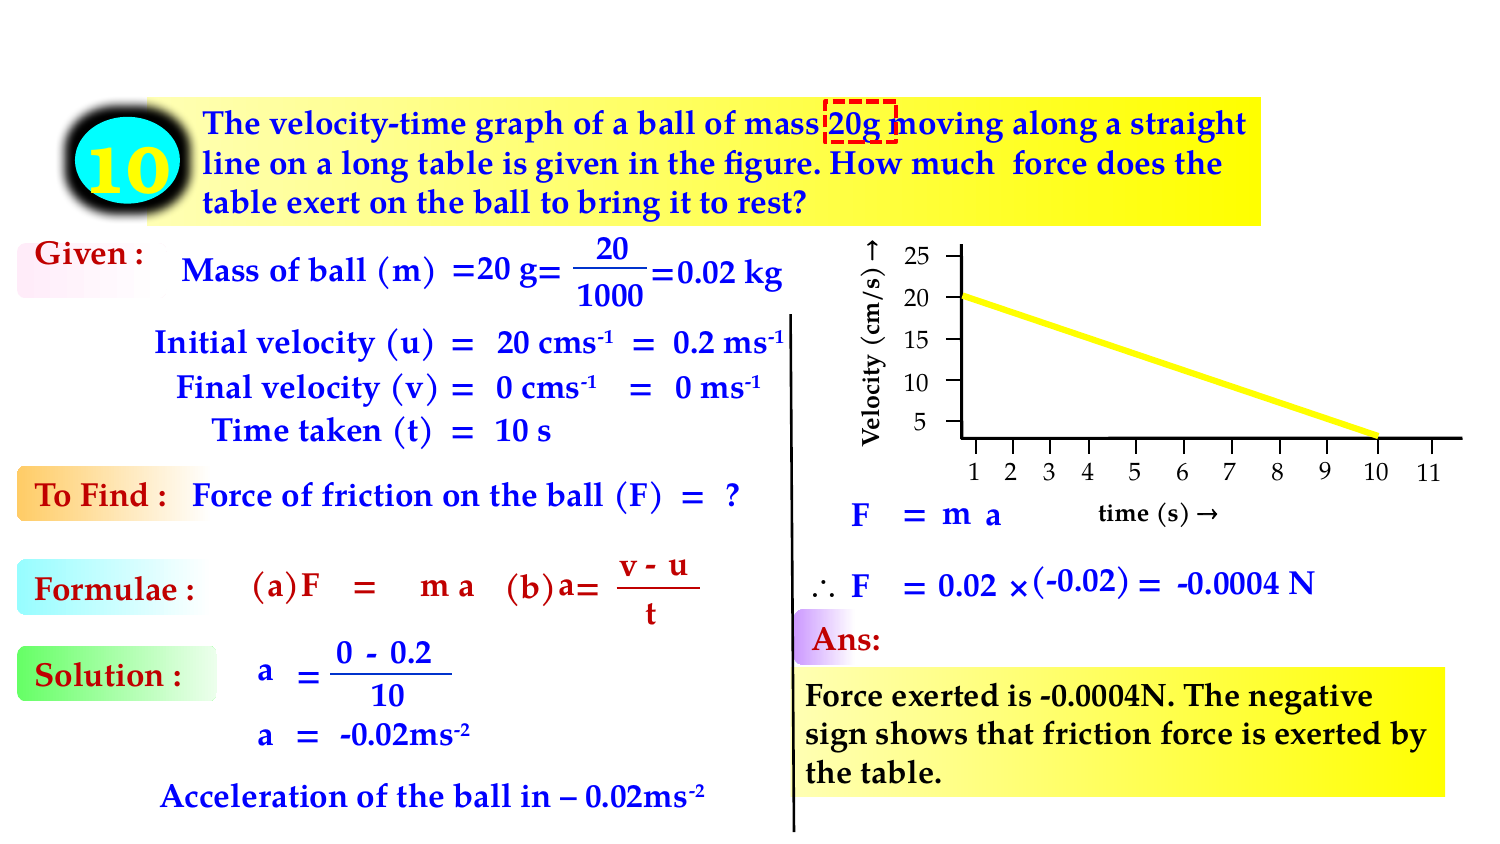

The velocity-time graph of a ball of mass 20g moving along a straight
line on a long table is given in the figure. How much  force does the
table exert on the ball to bring it to rest?

10
25
20
Velocity (cm/s) →
15
10
5
9
8
10
7
6
5
4
3
2
1
11
time (s) →
20
=
20 g
=
Mass of ball (m)
Given :
=
0.02 kg
1000
Initial velocity (u)
=
20 cms-1
=
0.2 ms-1
=
0 ms-1
Final velocity (v)
=
0 cms-1
Time taken (t)
=
10 s
To Find :
Force of friction on the ball (F)
=
?
=
m
a
F
u
-
v
(-0.02)
=
-0.0004 N
a
0.02
(a)
F
=
m
a
∴
F
=
×
(b)
=
Formulae :
t
Ans:
0
0.2
-
a
Solution :
=
10
Force exerted is -0.0004N. The negative sign shows that friction force is exerted by the table.
a
=
-0.02ms-2
Acceleration of the ball in – 0.02ms-2